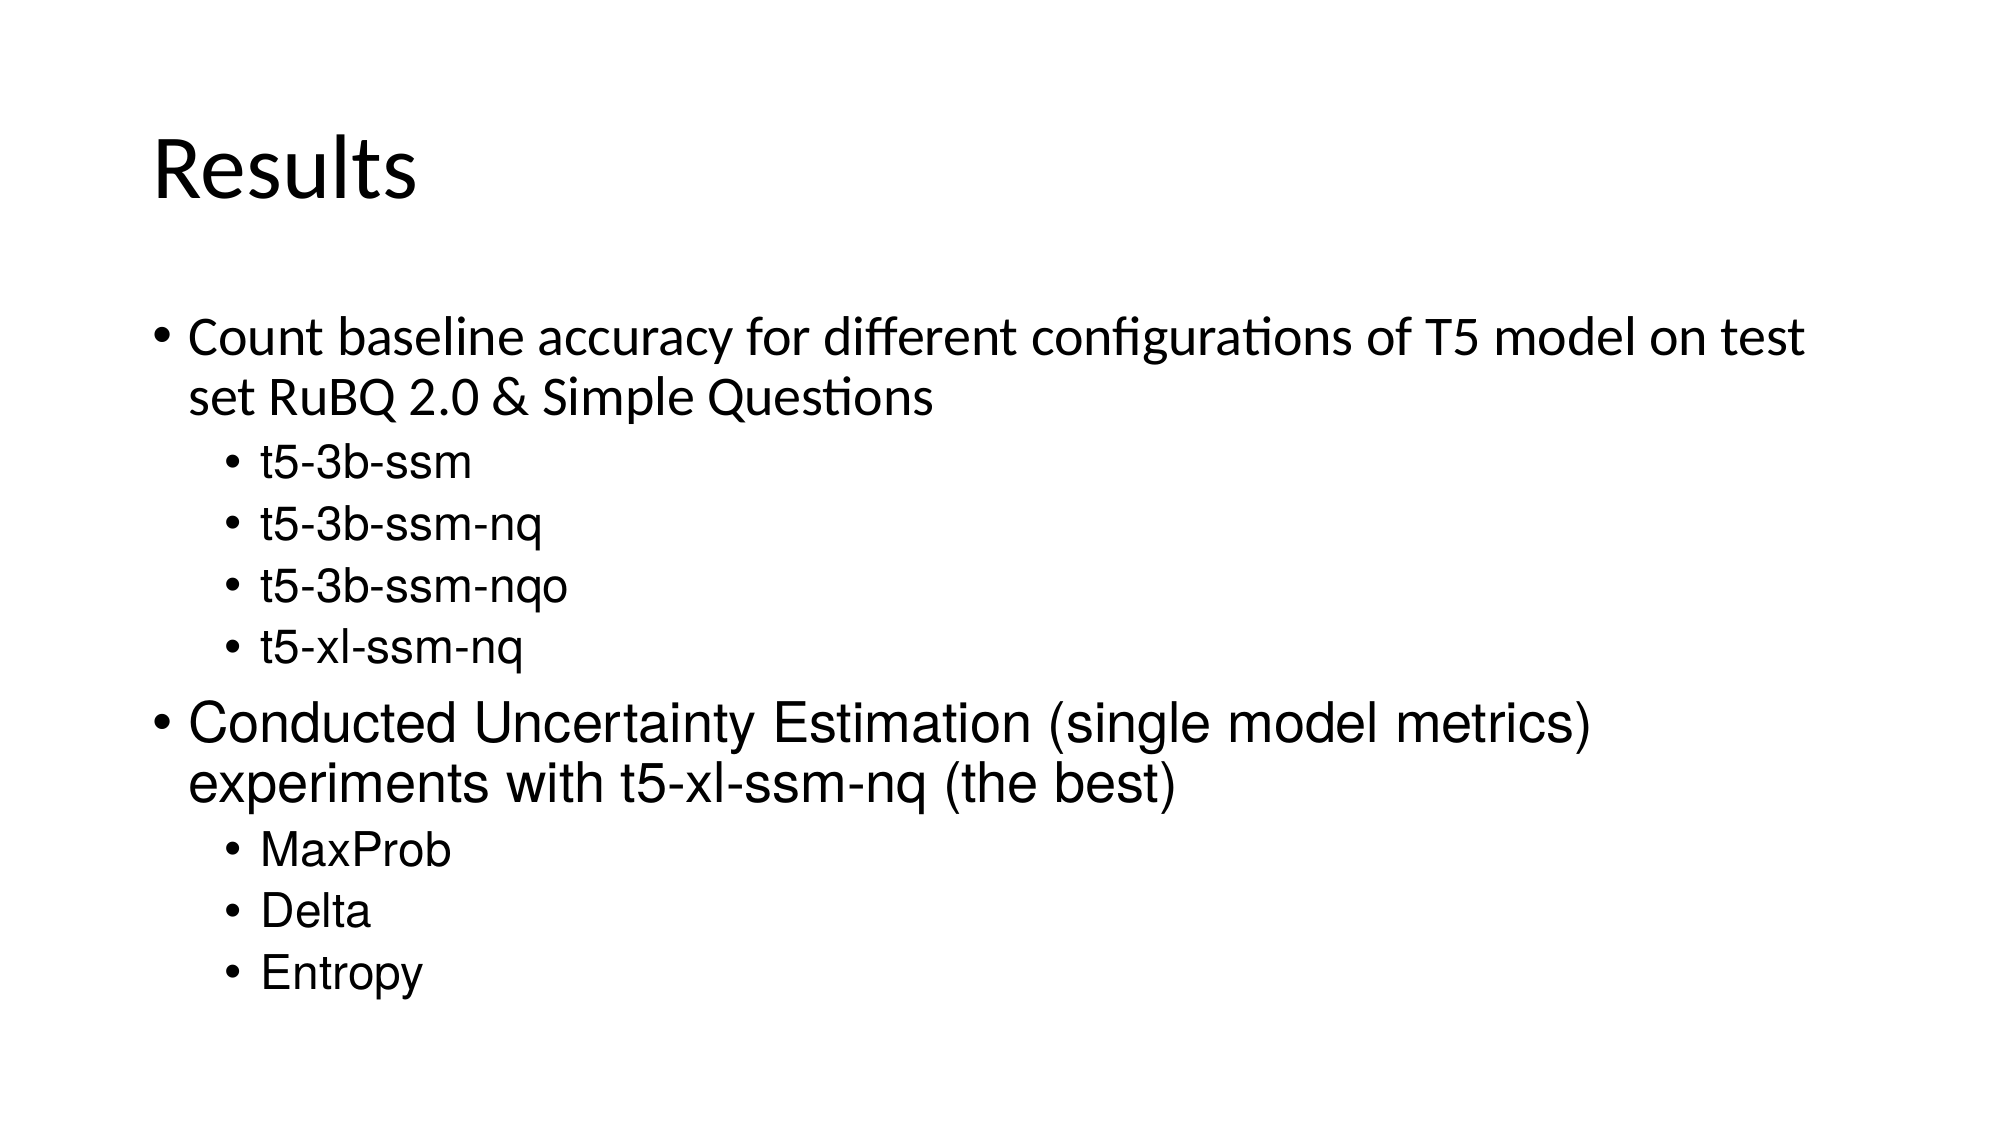

# Results
Count baseline accuracy for different configurations of T5 model on test set RuBQ 2.0 & Simple Questions
t5-3b-ssm
t5-3b-ssm-nq
t5-3b-ssm-nqo
t5-xl-ssm-nq
Conducted Uncertainty Estimation (single model metrics) experiments with t5-xl-ssm-nq (the best)
MaxProb
Delta
Entropy